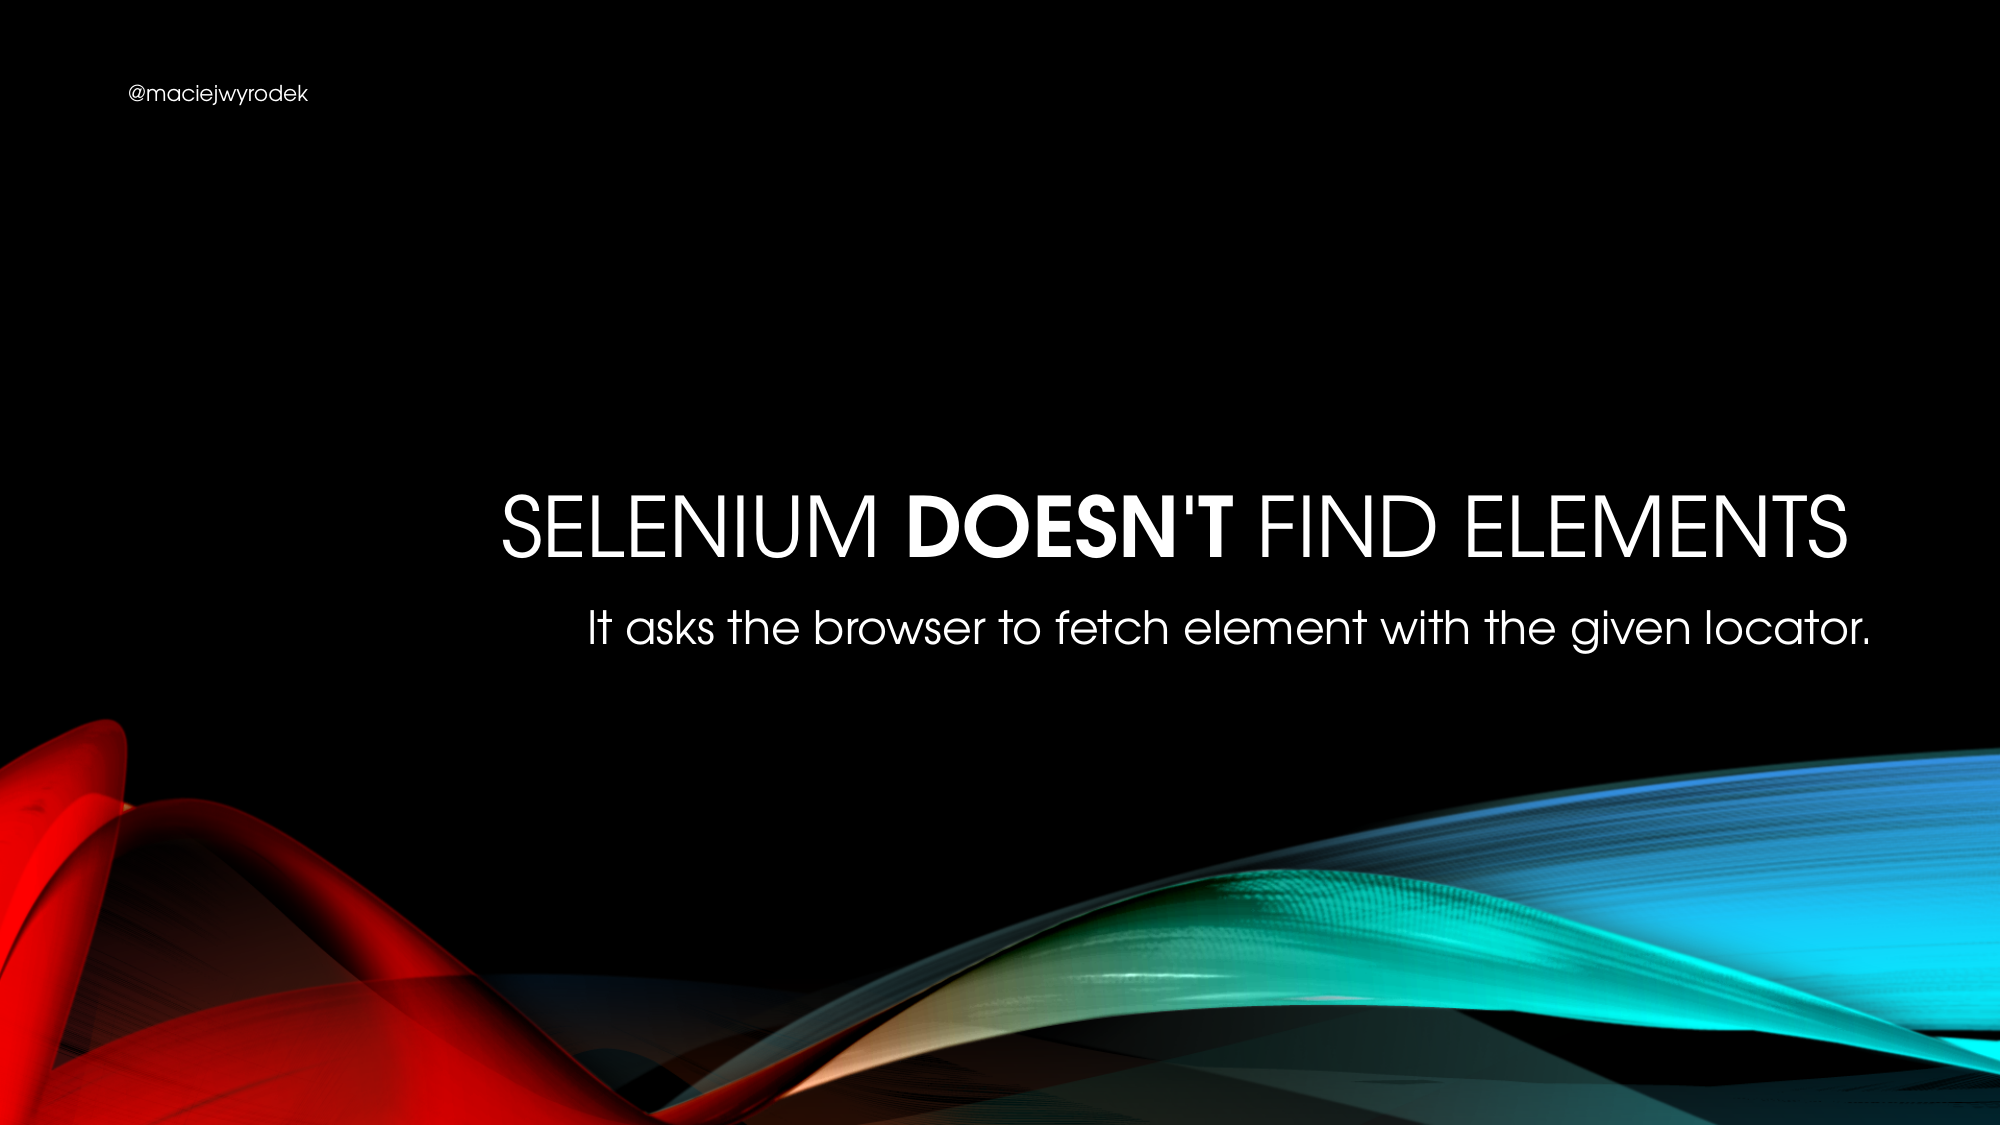

@maciejwyrodek
# Selenium doesn't find elements
It asks the browser to fetch element with the given locator.